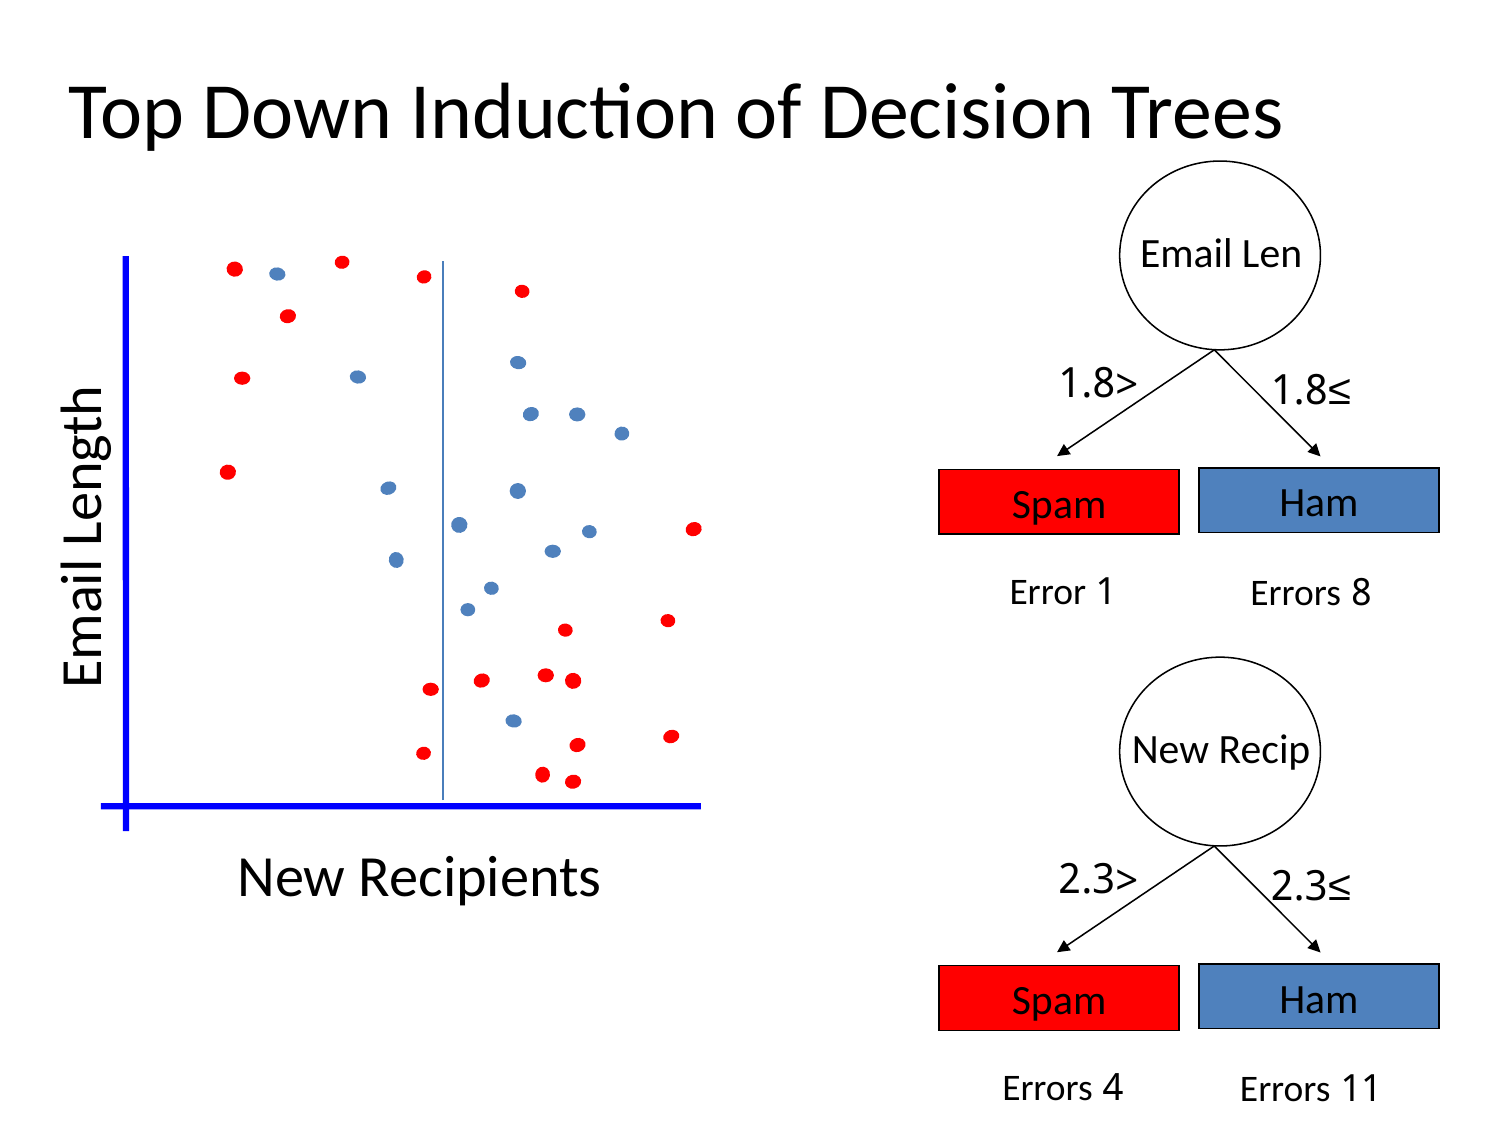

# Top Down Induction of Decision Trees

Email Len

<1.8

≥1.8

Ham
Spam

Email Length

1 Error
8 Errors

New Recip

New Recipients
<2.3

≥2.3
Ham
Spam

4 Errors
11 Errors